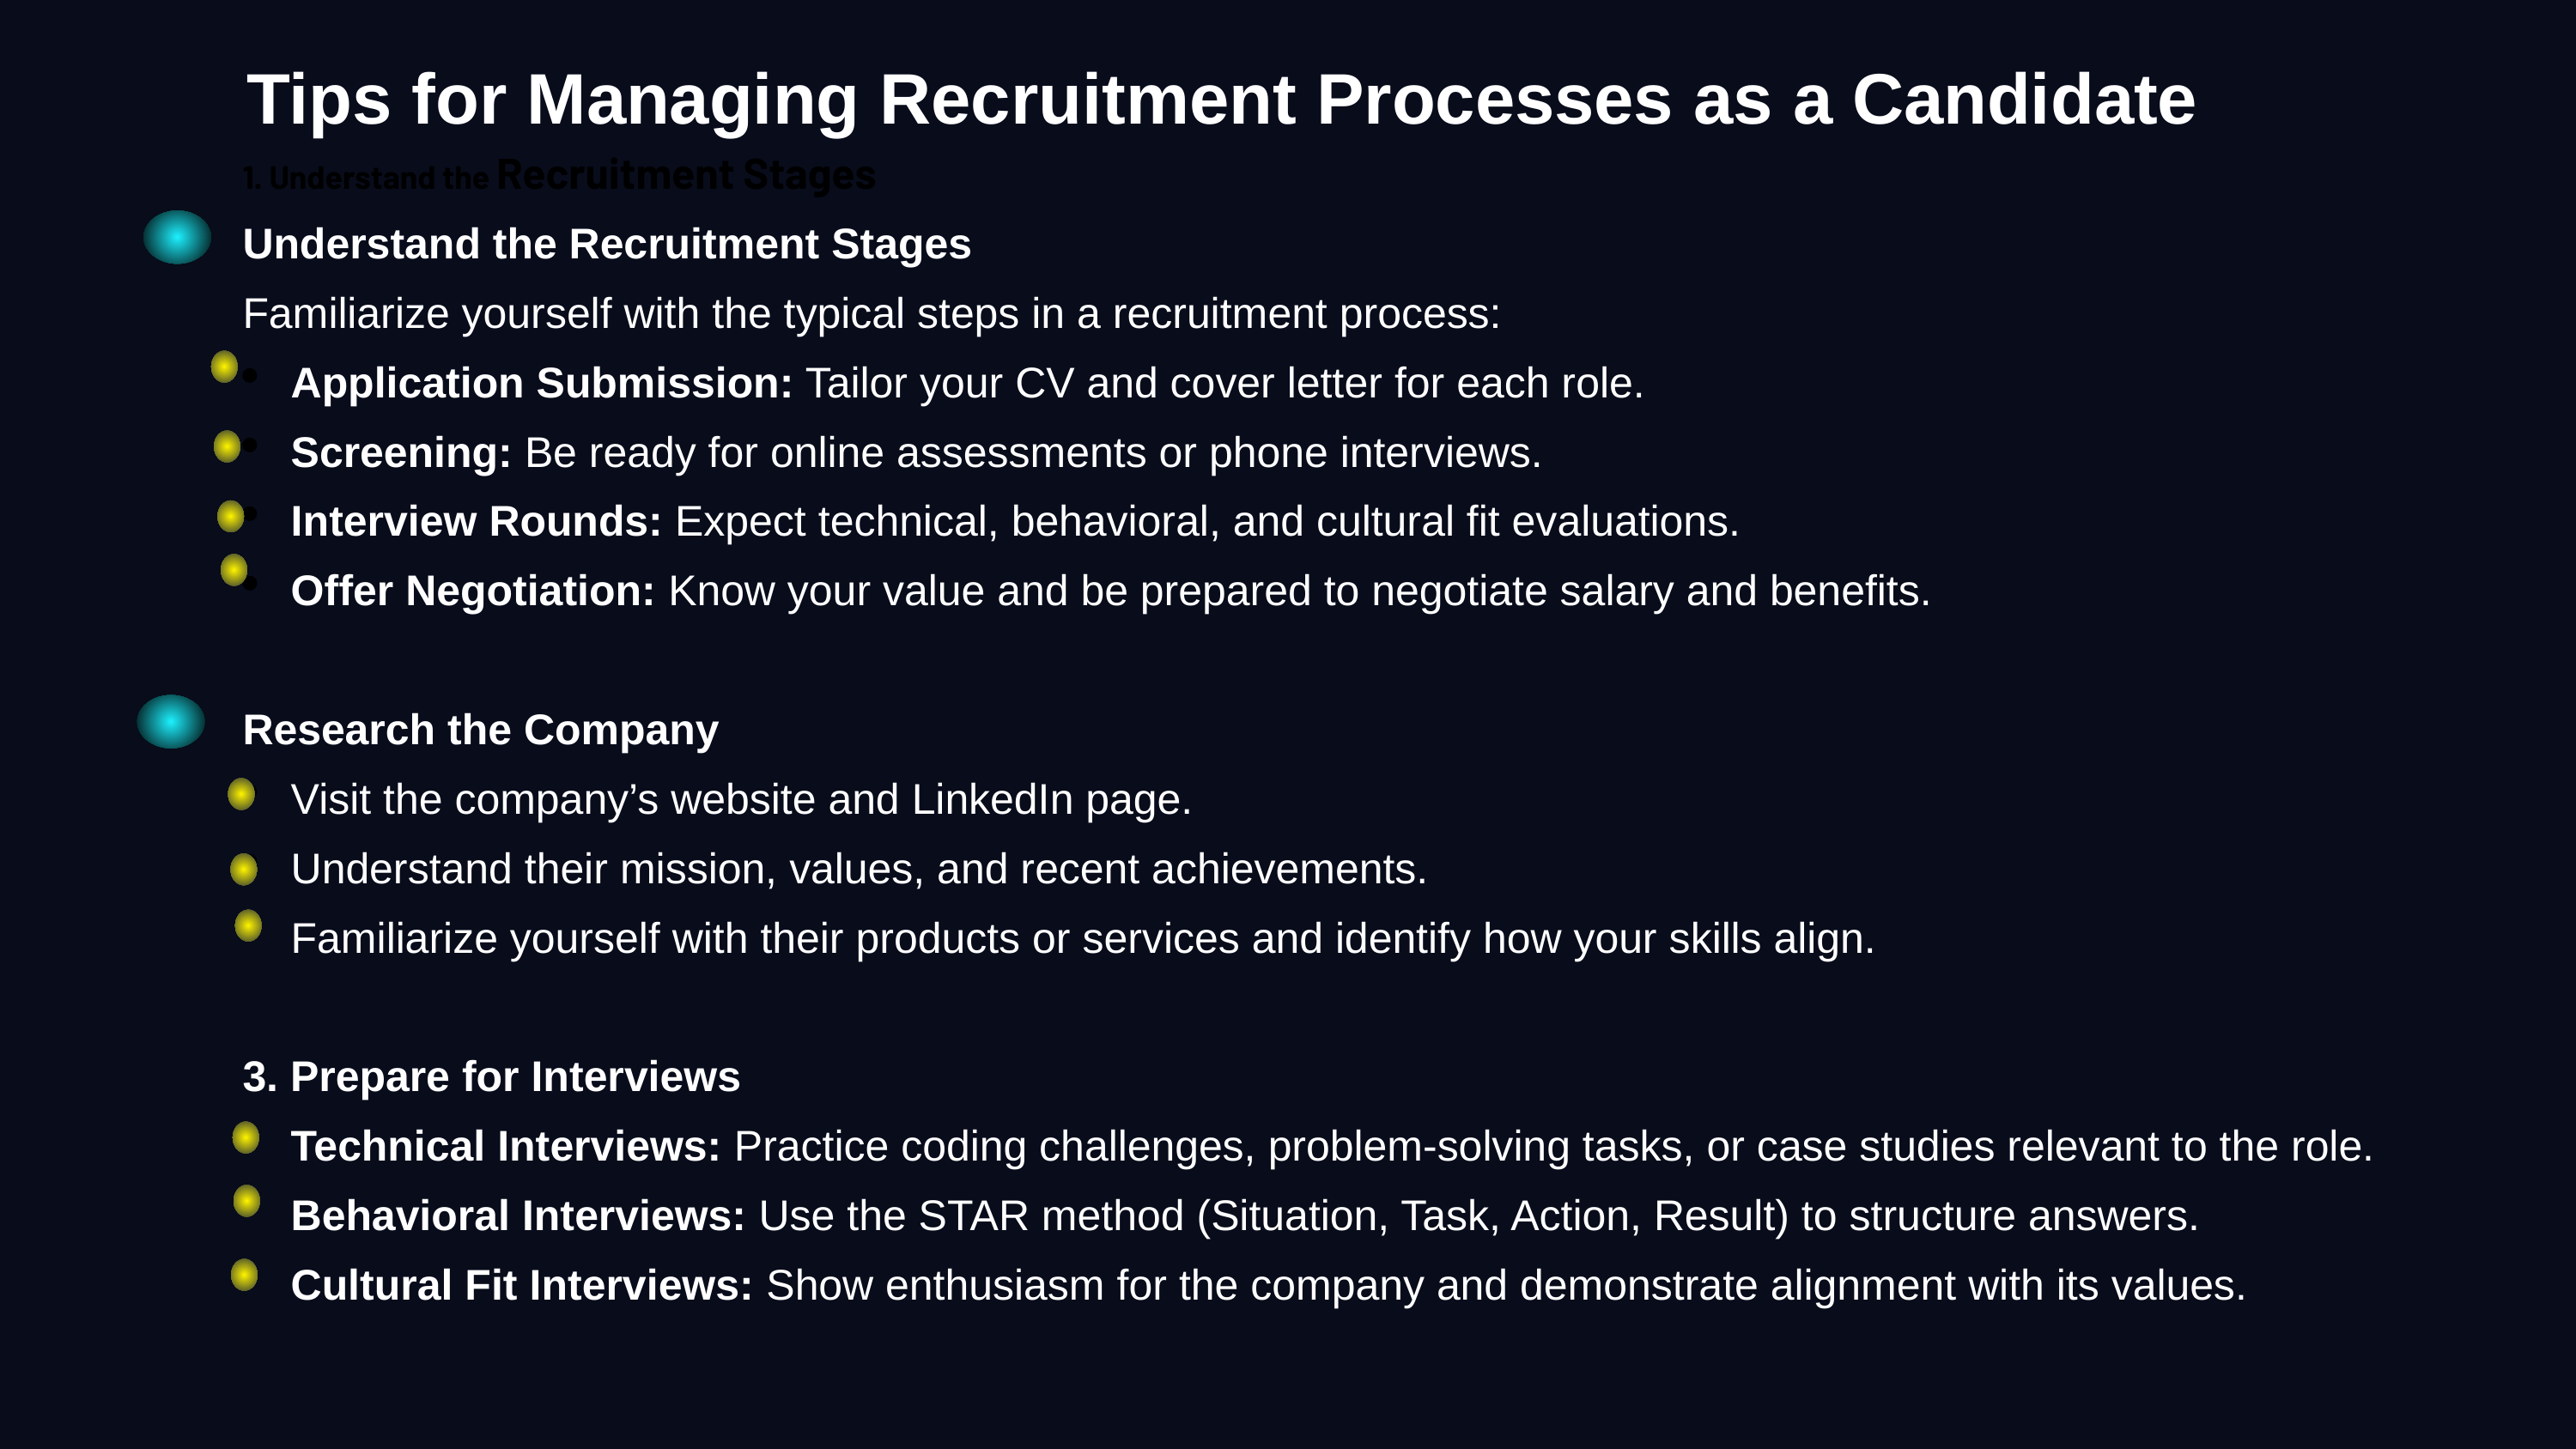

Tips for Managing Recruitment Processes as a Candidate

1. Understand the Recruitment Stages
Understand the Recruitment Stages
Familiarize yourself with the typical steps in a recruitment process:
Application Submission: Tailor your CV and cover letter for each role.
Screening: Be ready for online assessments or phone interviews.
Interview Rounds: Expect technical, behavioral, and cultural fit evaluations.
Offer Negotiation: Know your value and be prepared to negotiate salary and benefits.

Research the Company
Visit the company’s website and LinkedIn page.
Understand their mission, values, and recent achievements.
Familiarize yourself with their products or services and identify how your skills align.

3. Prepare for Interviews
Technical Interviews: Practice coding challenges, problem-solving tasks, or case studies relevant to the role.
Behavioral Interviews: Use the STAR method (Situation, Task, Action, Result) to structure answers.
Cultural Fit Interviews: Show enthusiasm for the company and demonstrate alignment with its values.